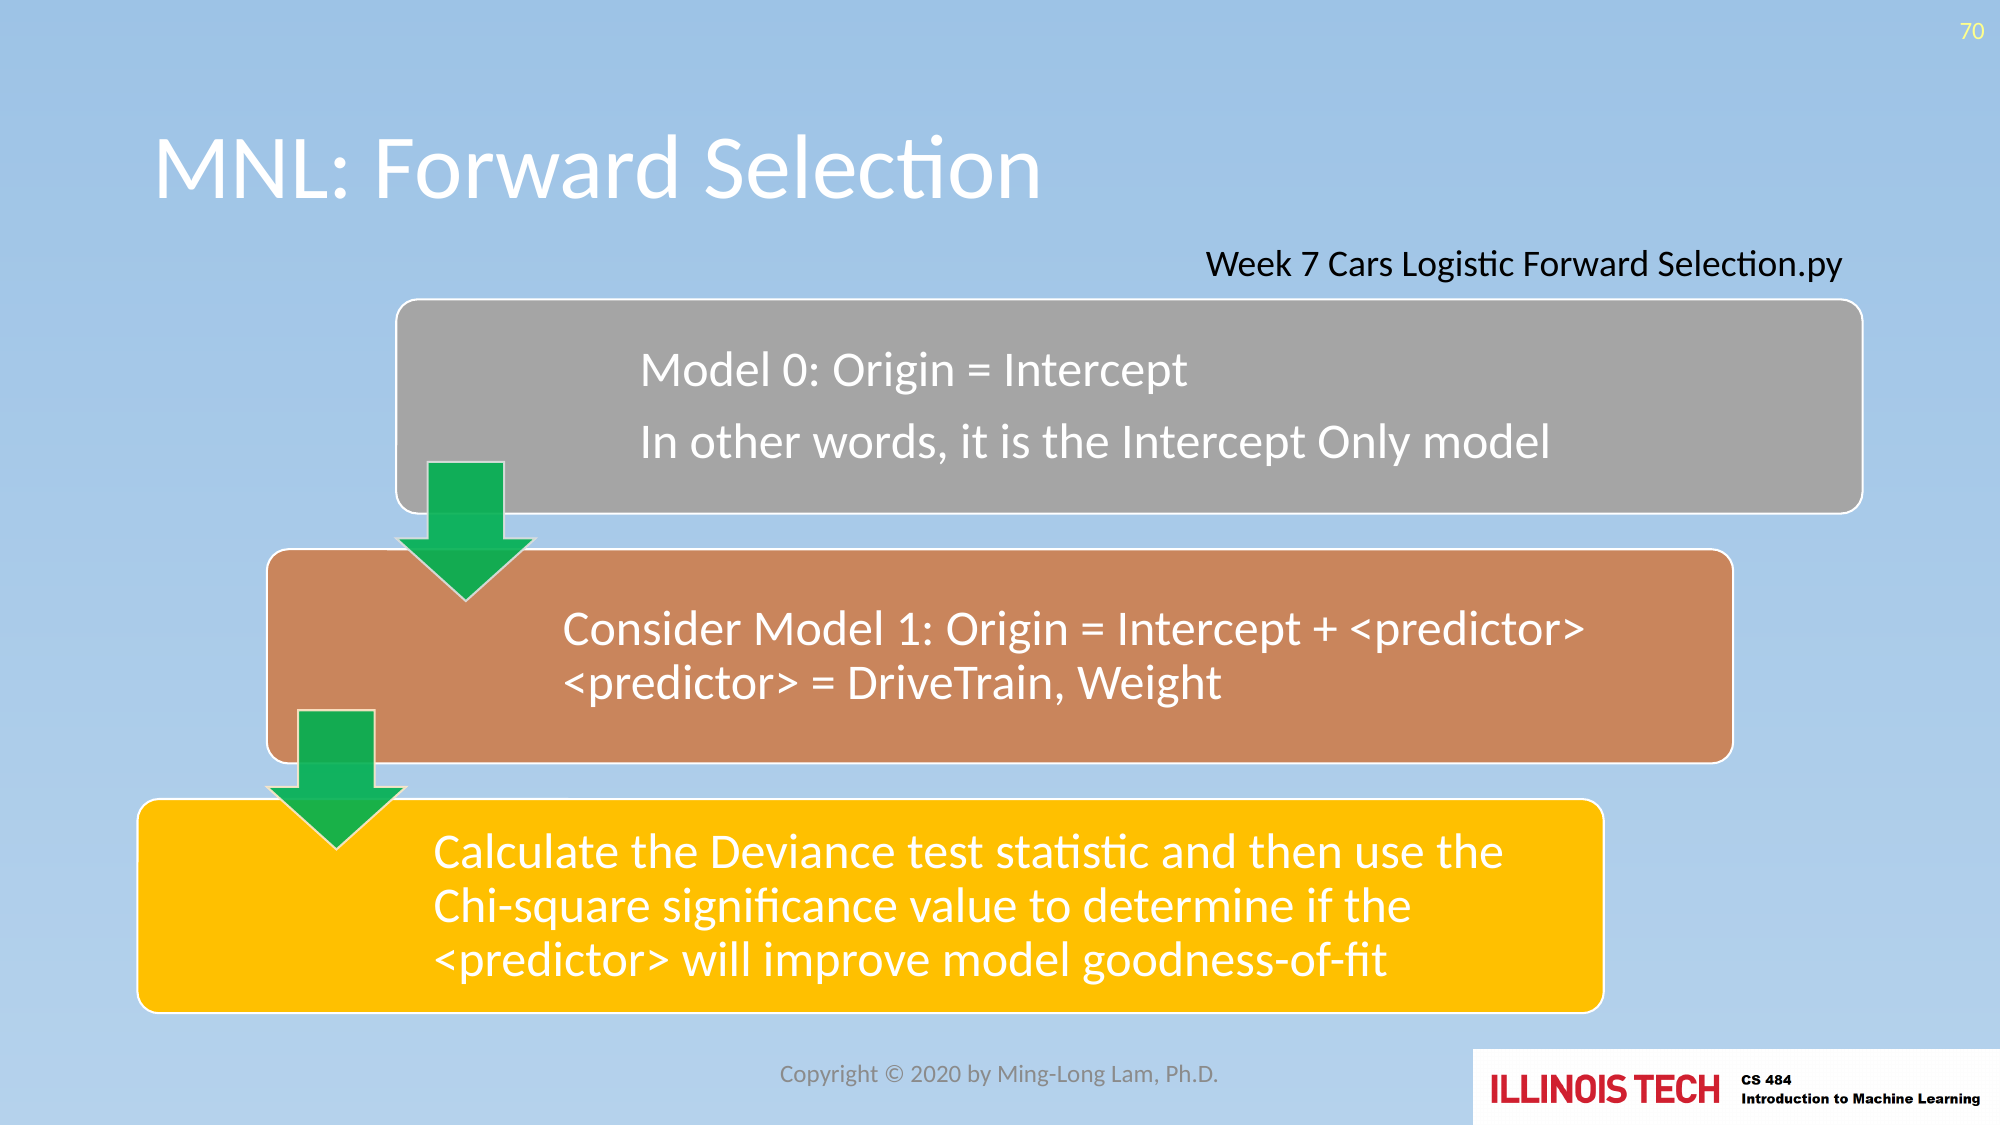

70
# MNL: Forward Selection
Week 7 Cars Logistic Forward Selection.py
Model 0: Origin = Intercept
In other words, it is the Intercept Only model
Consider Model 1: Origin = Intercept + <predictor>
<predictor> = DriveTrain, Weight
Calculate the Deviance test statistic and then use the Chi-square significance value to determine if the <predictor> will improve model goodness-of-fit

Copyright © 2020 by Ming-Long Lam, Ph.D.